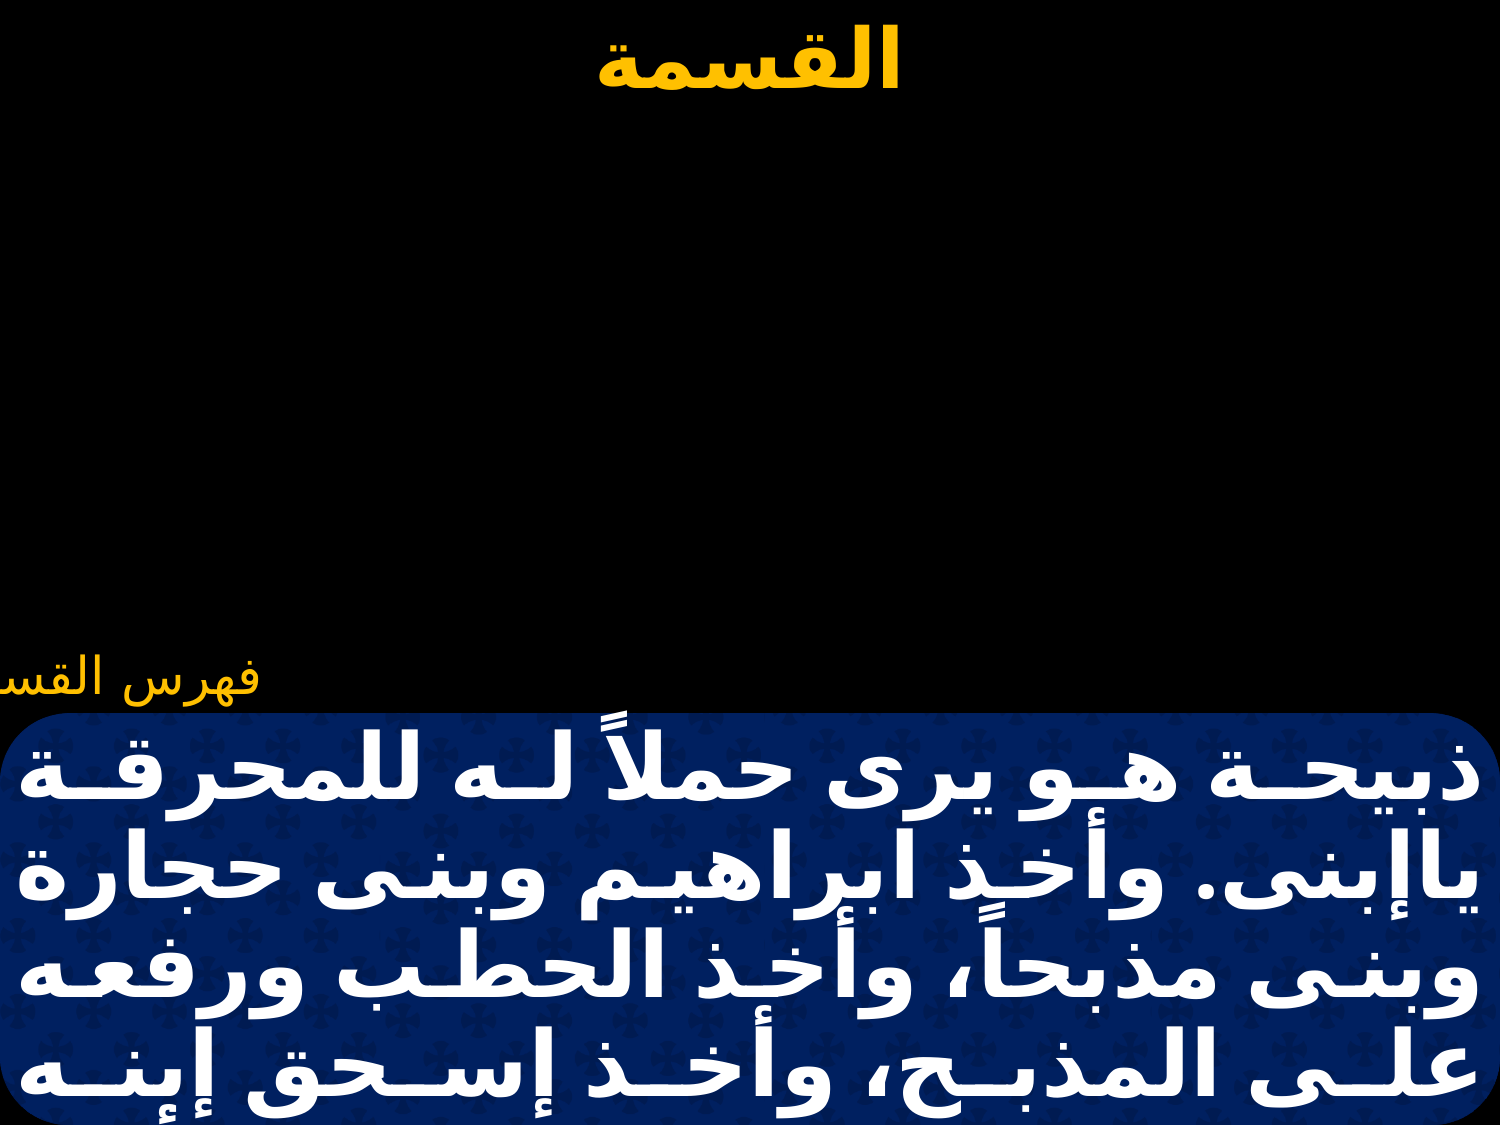

#
ذبيحة هو يرى حملاً له للمحرقة ياإبنى. وأخذ ابراهيم وبنى حجارة وبنى مذبحاً، وأخذ الحطب ورفعه على المذبح، وأخذ إسحق إبنه وربطه ووصعه على المذبح وأخذ السكين ليذبحه.